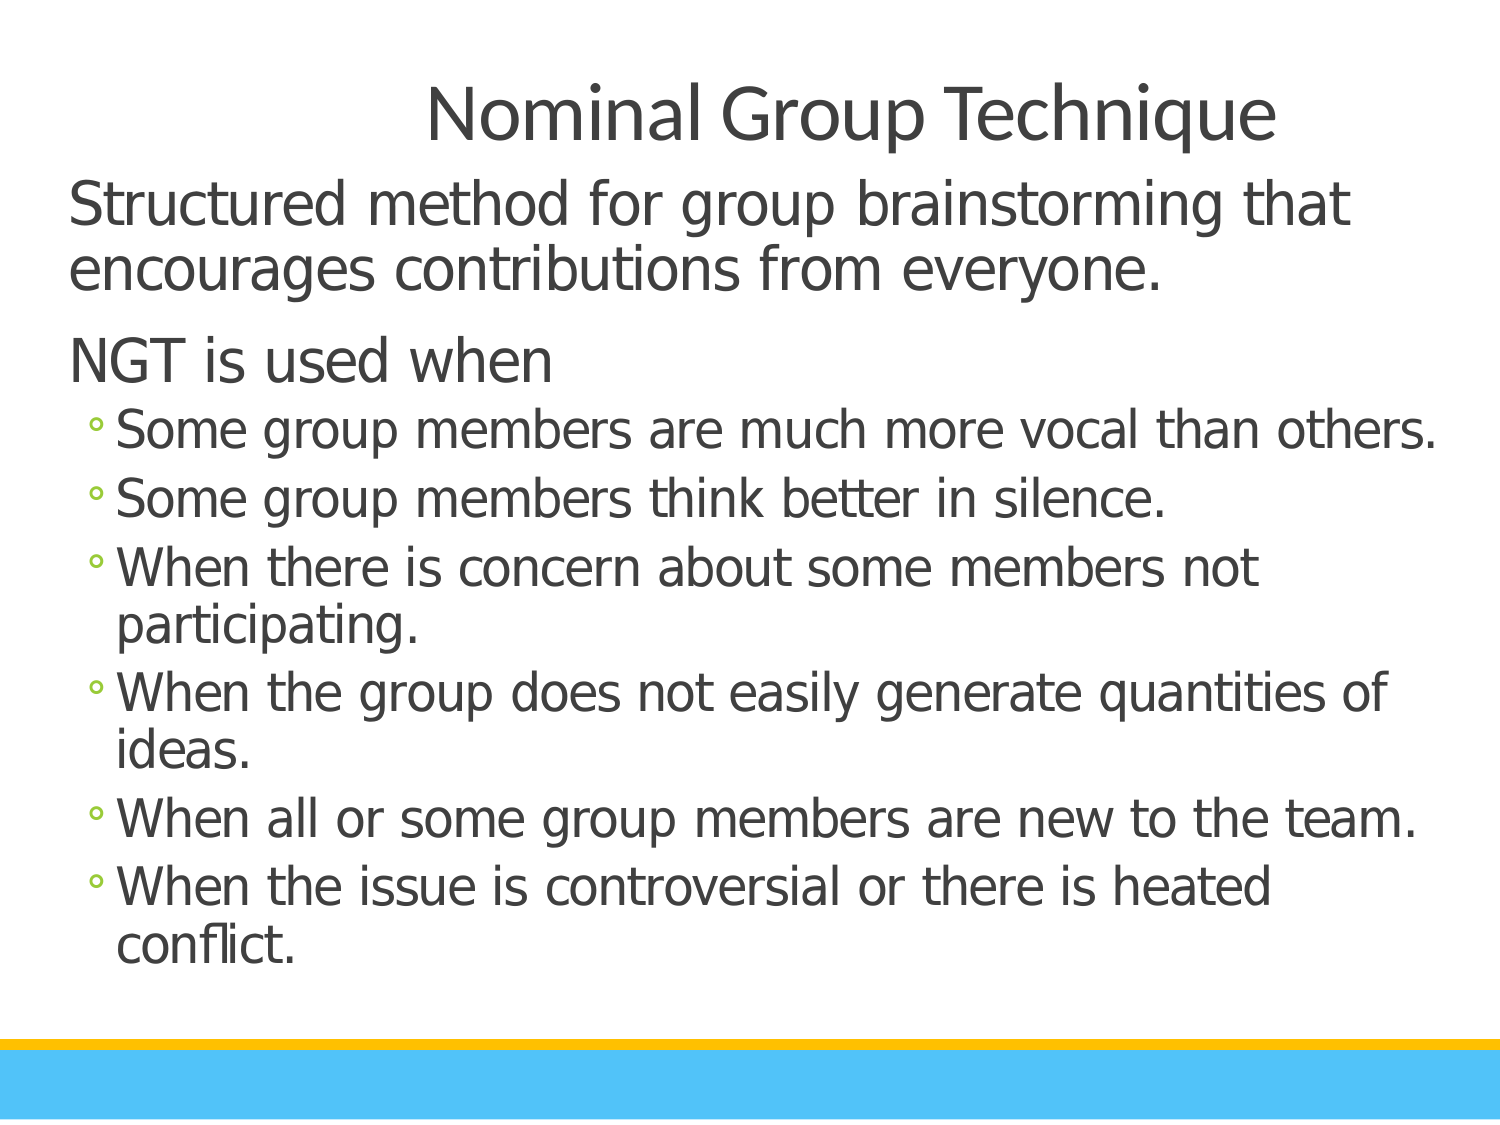

Nominal Group Technique
Structured method for group brainstorming that encourages contributions from everyone.
NGT is used when
Some group members are much more vocal than others.
Some group members think better in silence.
When there is concern about some members not participating.
When the group does not easily generate quantities of ideas.
When all or some group members are new to the team.
When the issue is controversial or there is heated conflict.